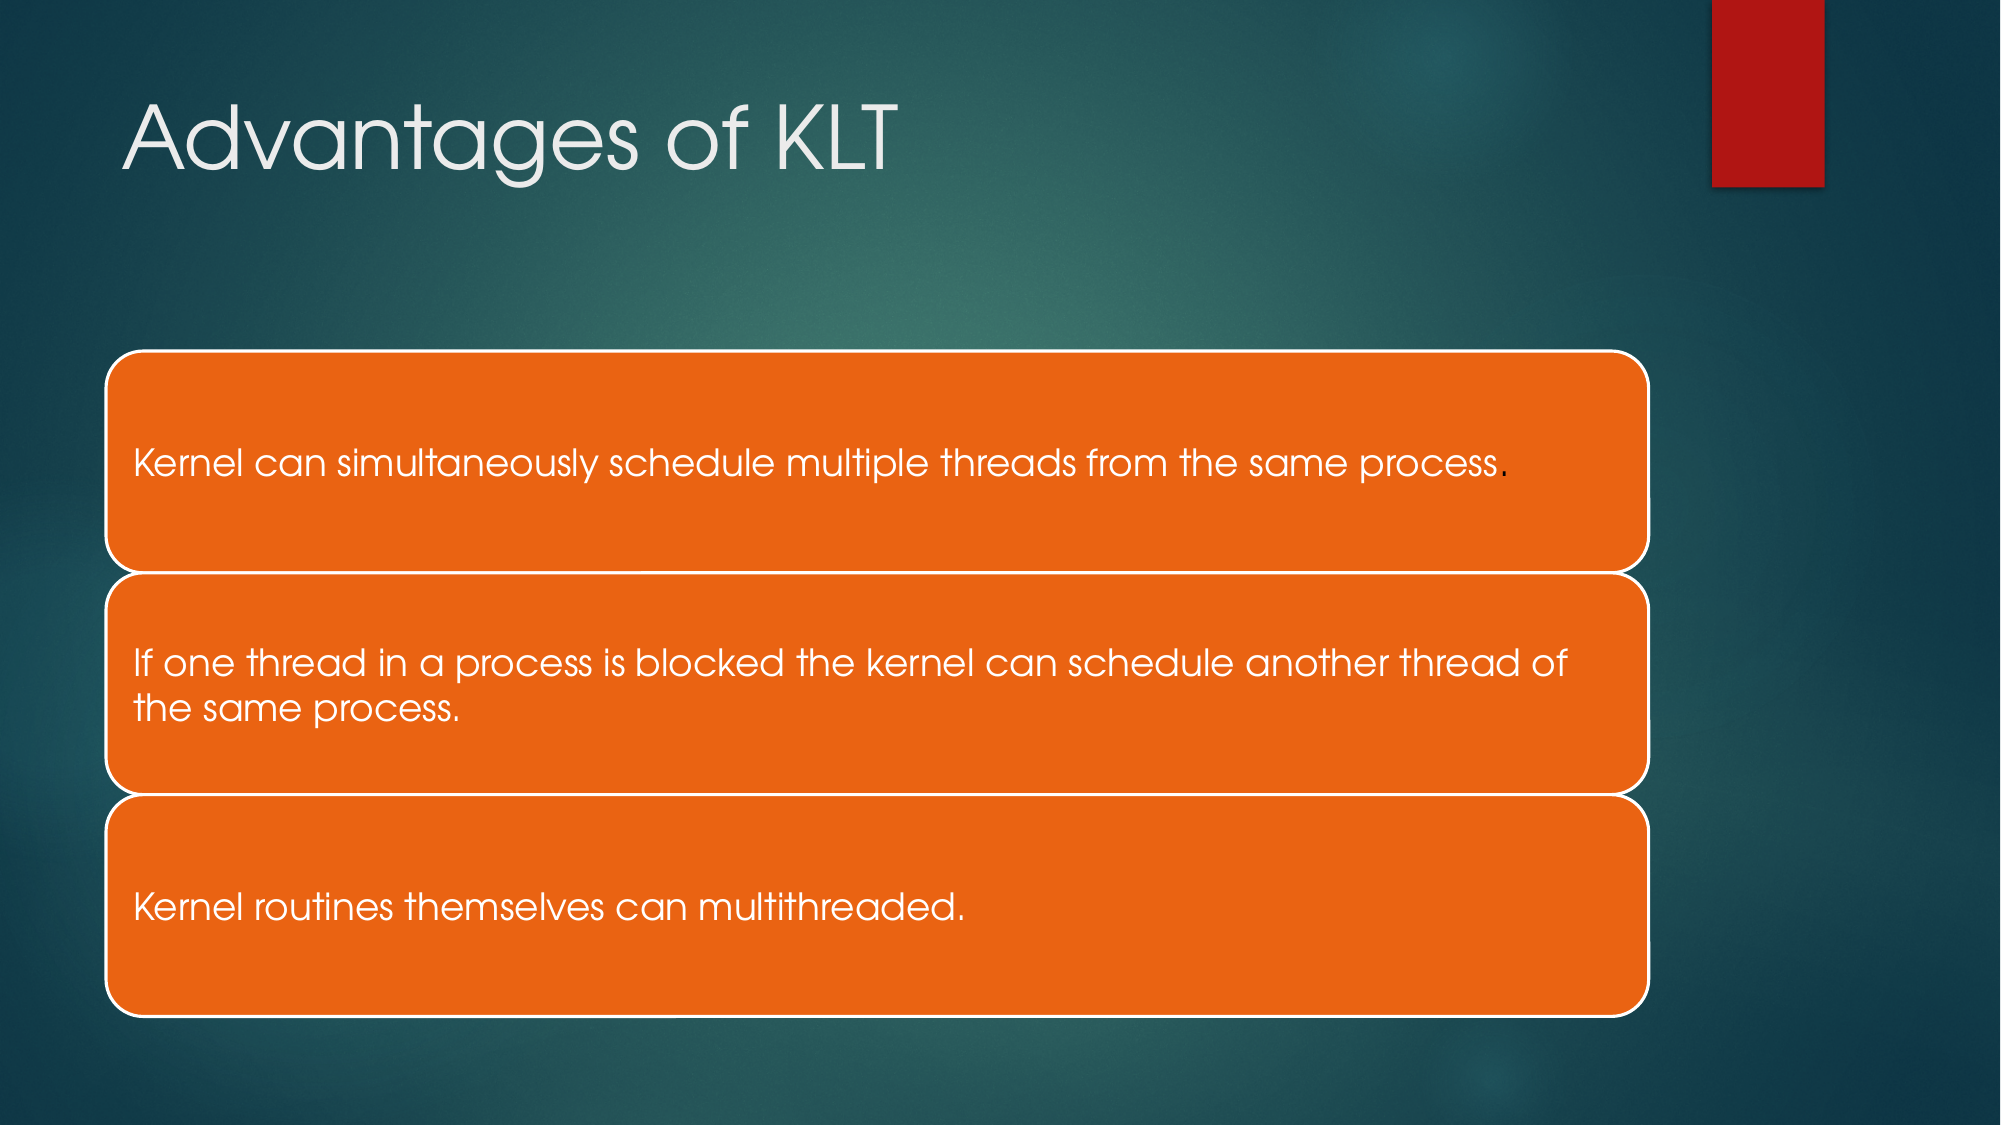

# Advantages of KLT

Kernel can simultaneously schedule multiple threads from the same process.
If one thread in a process is blocked the kernel can schedule another thread of the same process.
Kernel routines themselves can multithreaded.